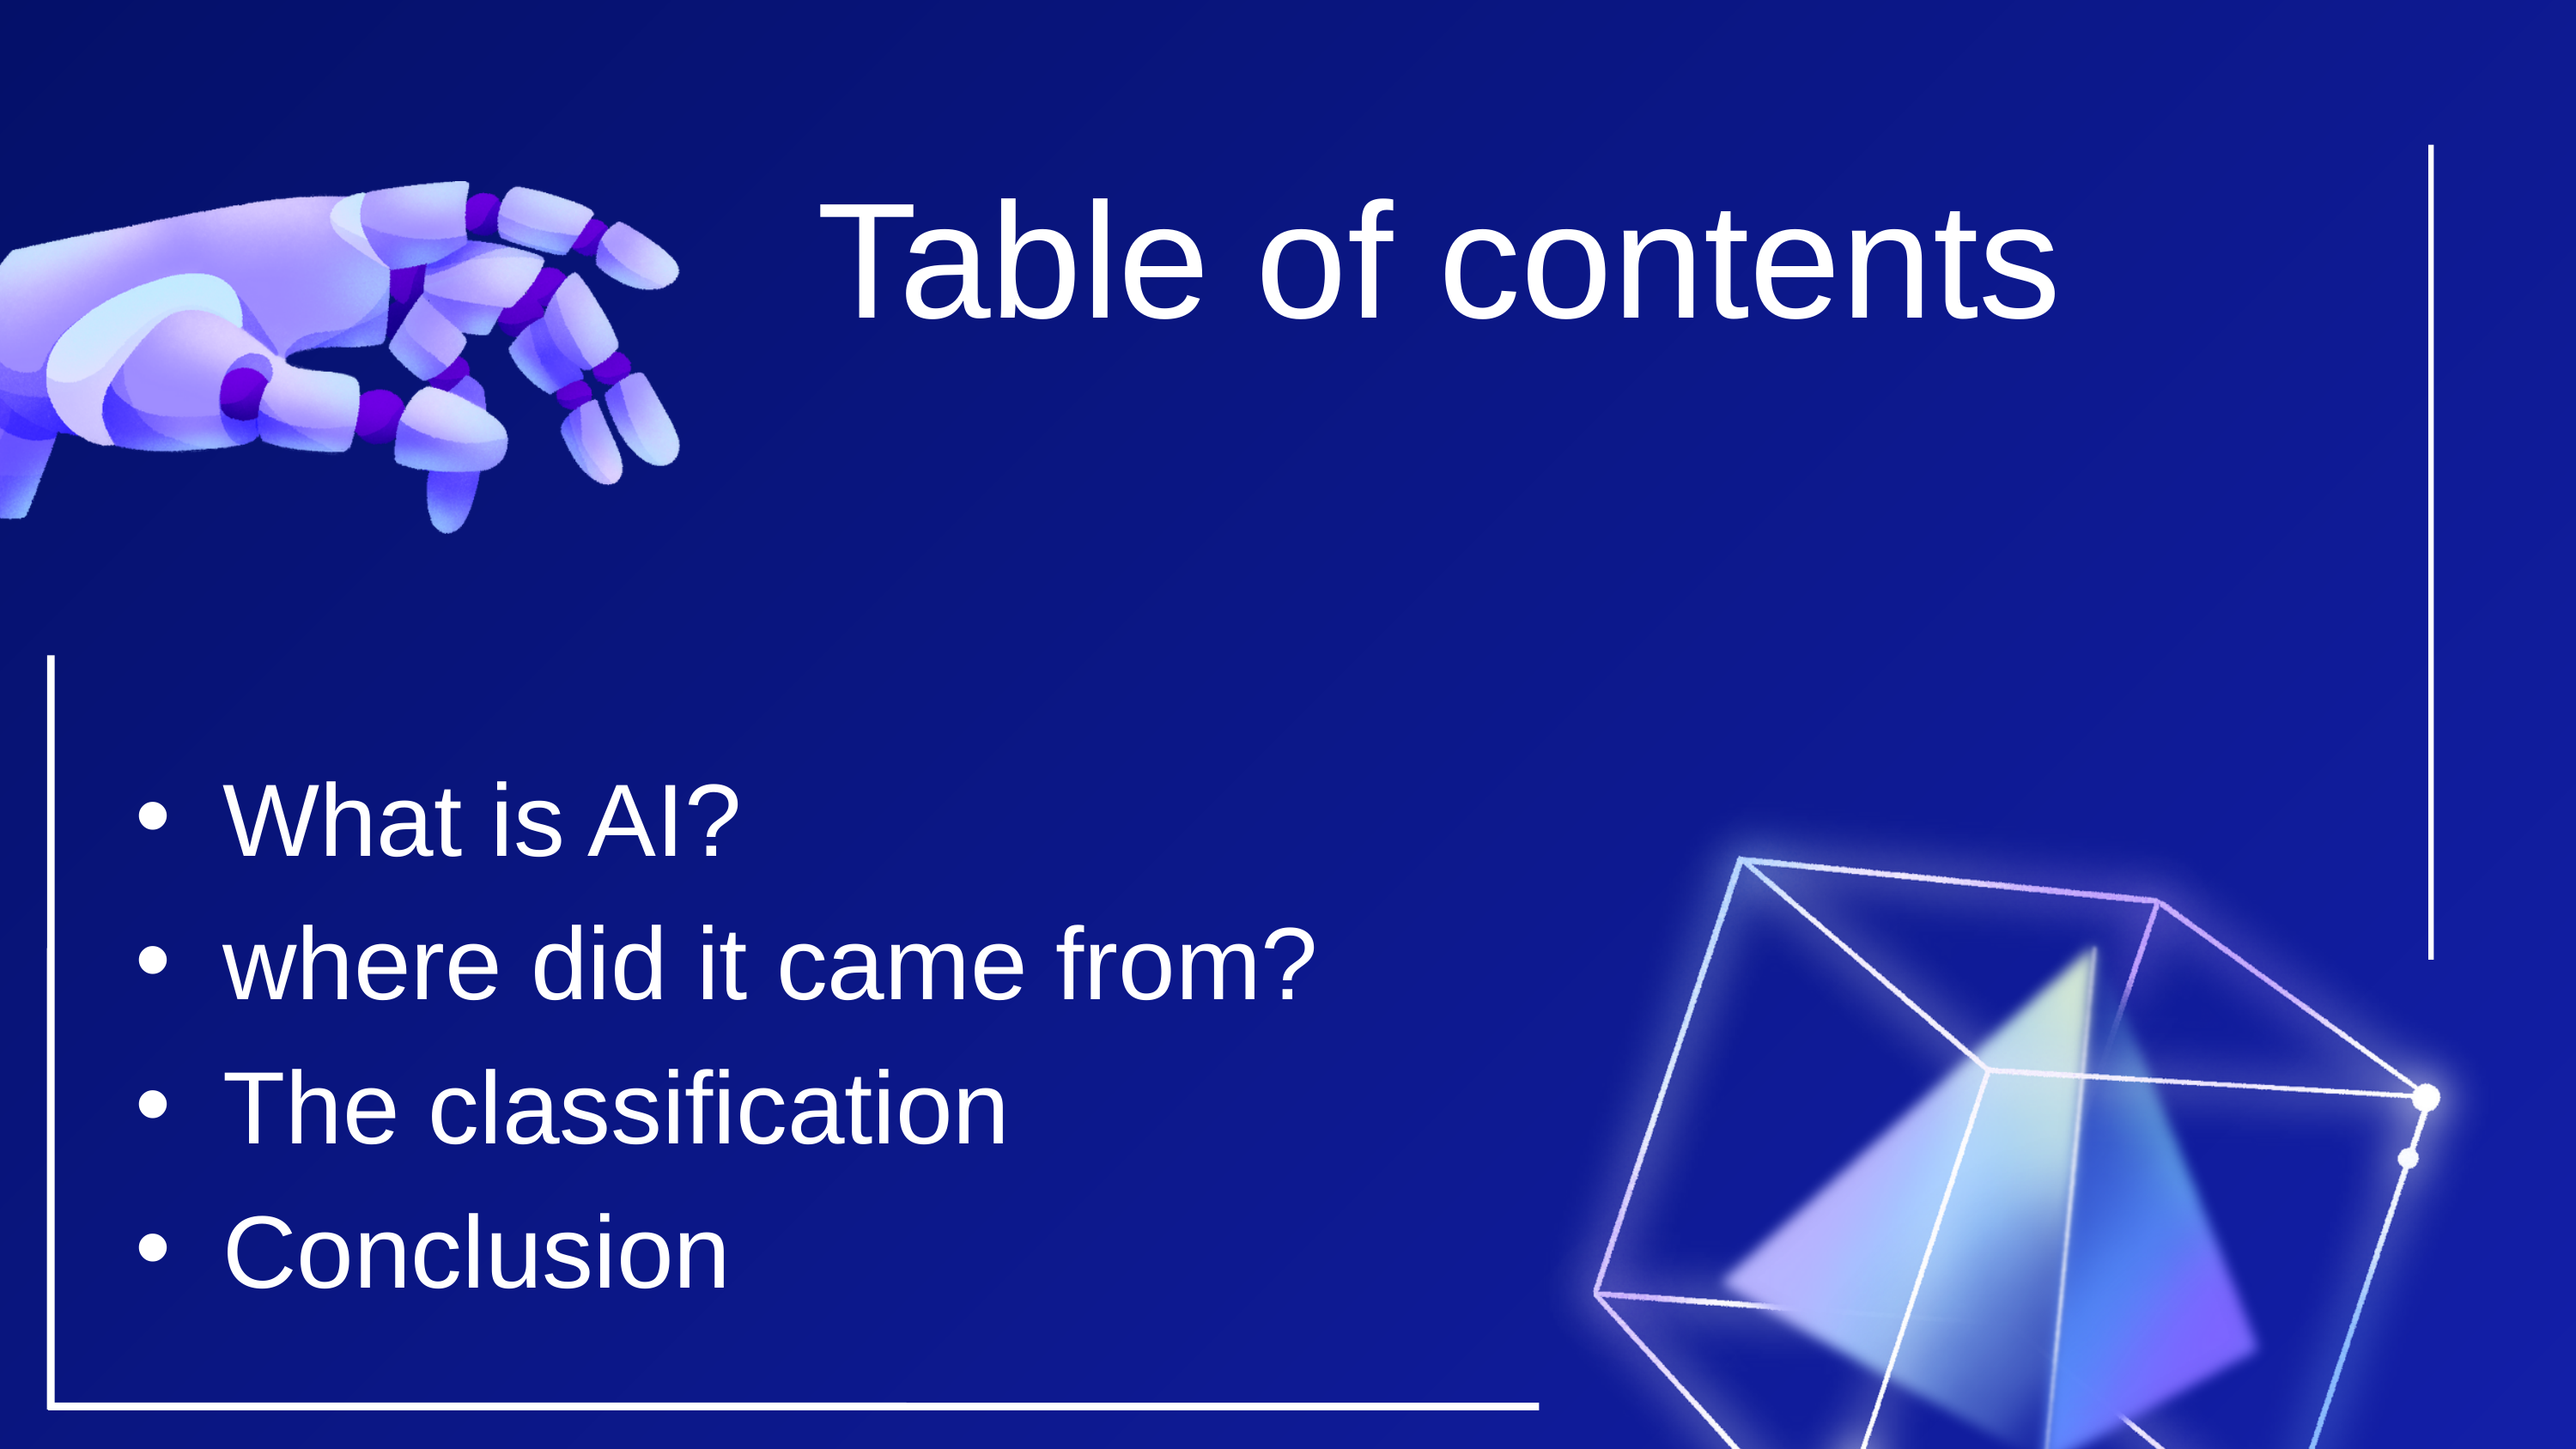

Table of contents

What is AI?
where did it came from?
The classification
Conclusion